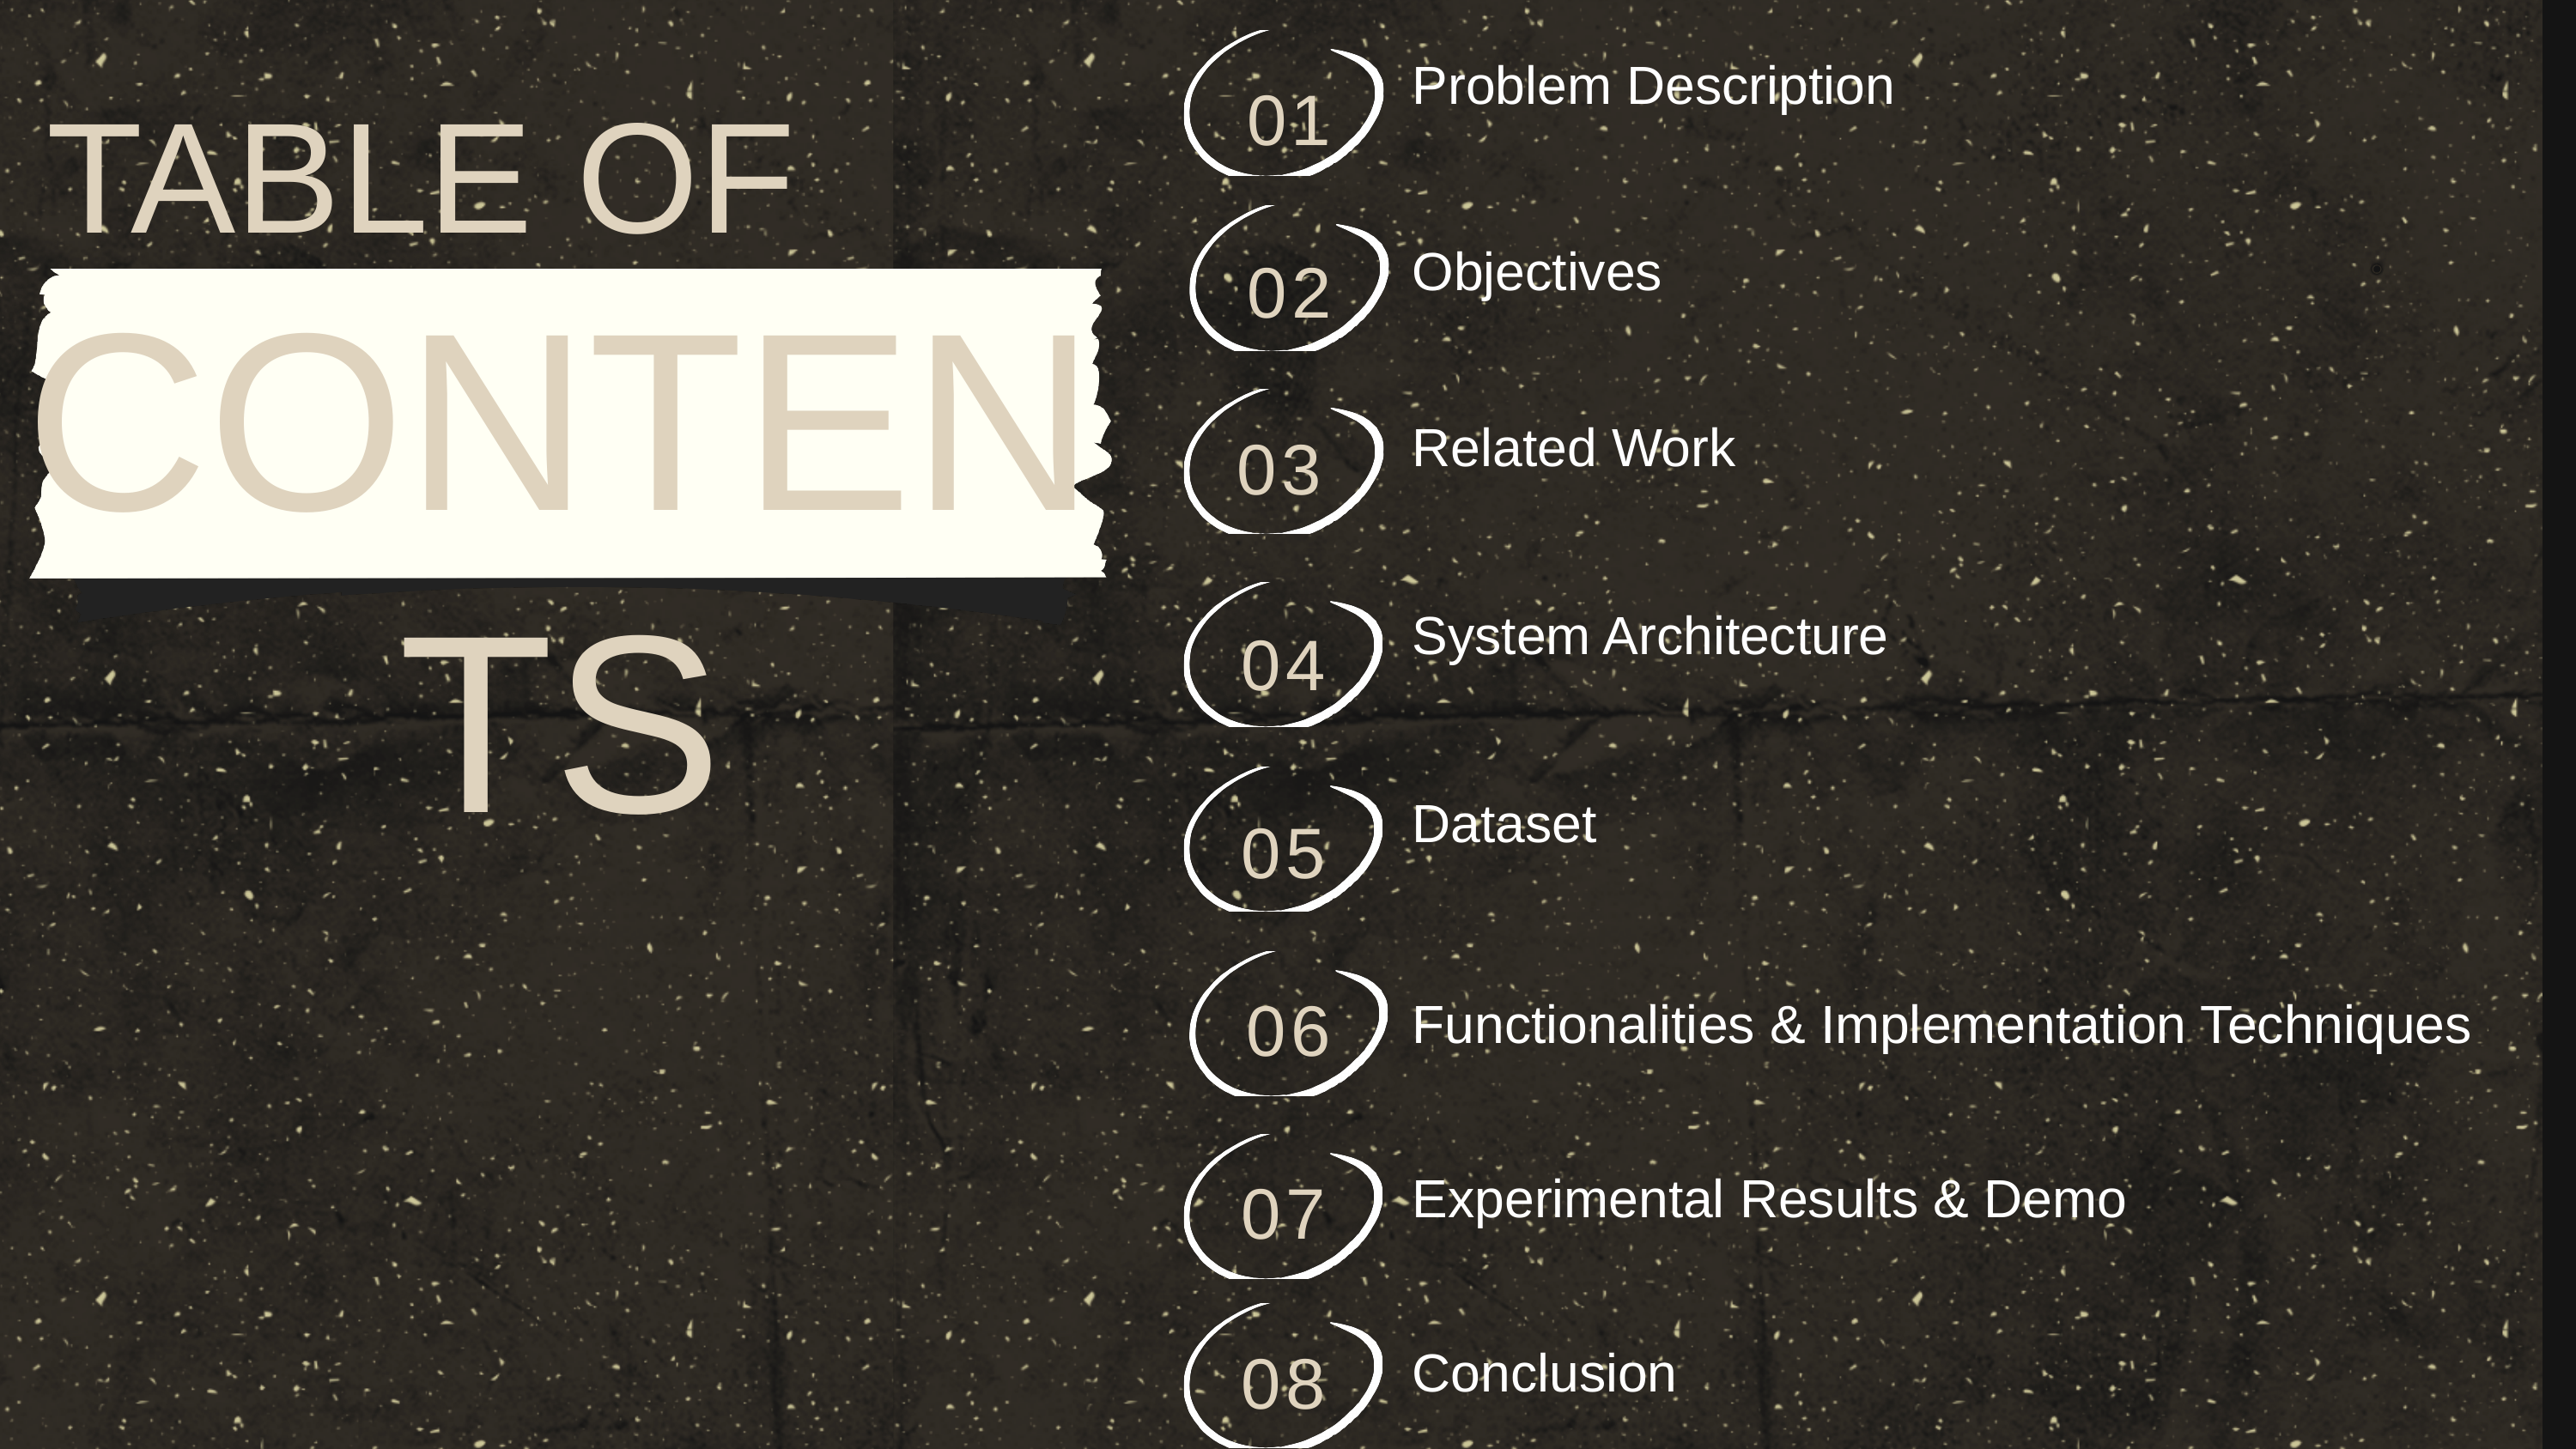

01
Problem Description
TABLE OF

02
Objectives
CONTENTS

03
Related Work

04
System Architecture

05
Dataset

06
Functionalities & Implementation Techniques

07
Experimental Results & Demo

08
Conclusion